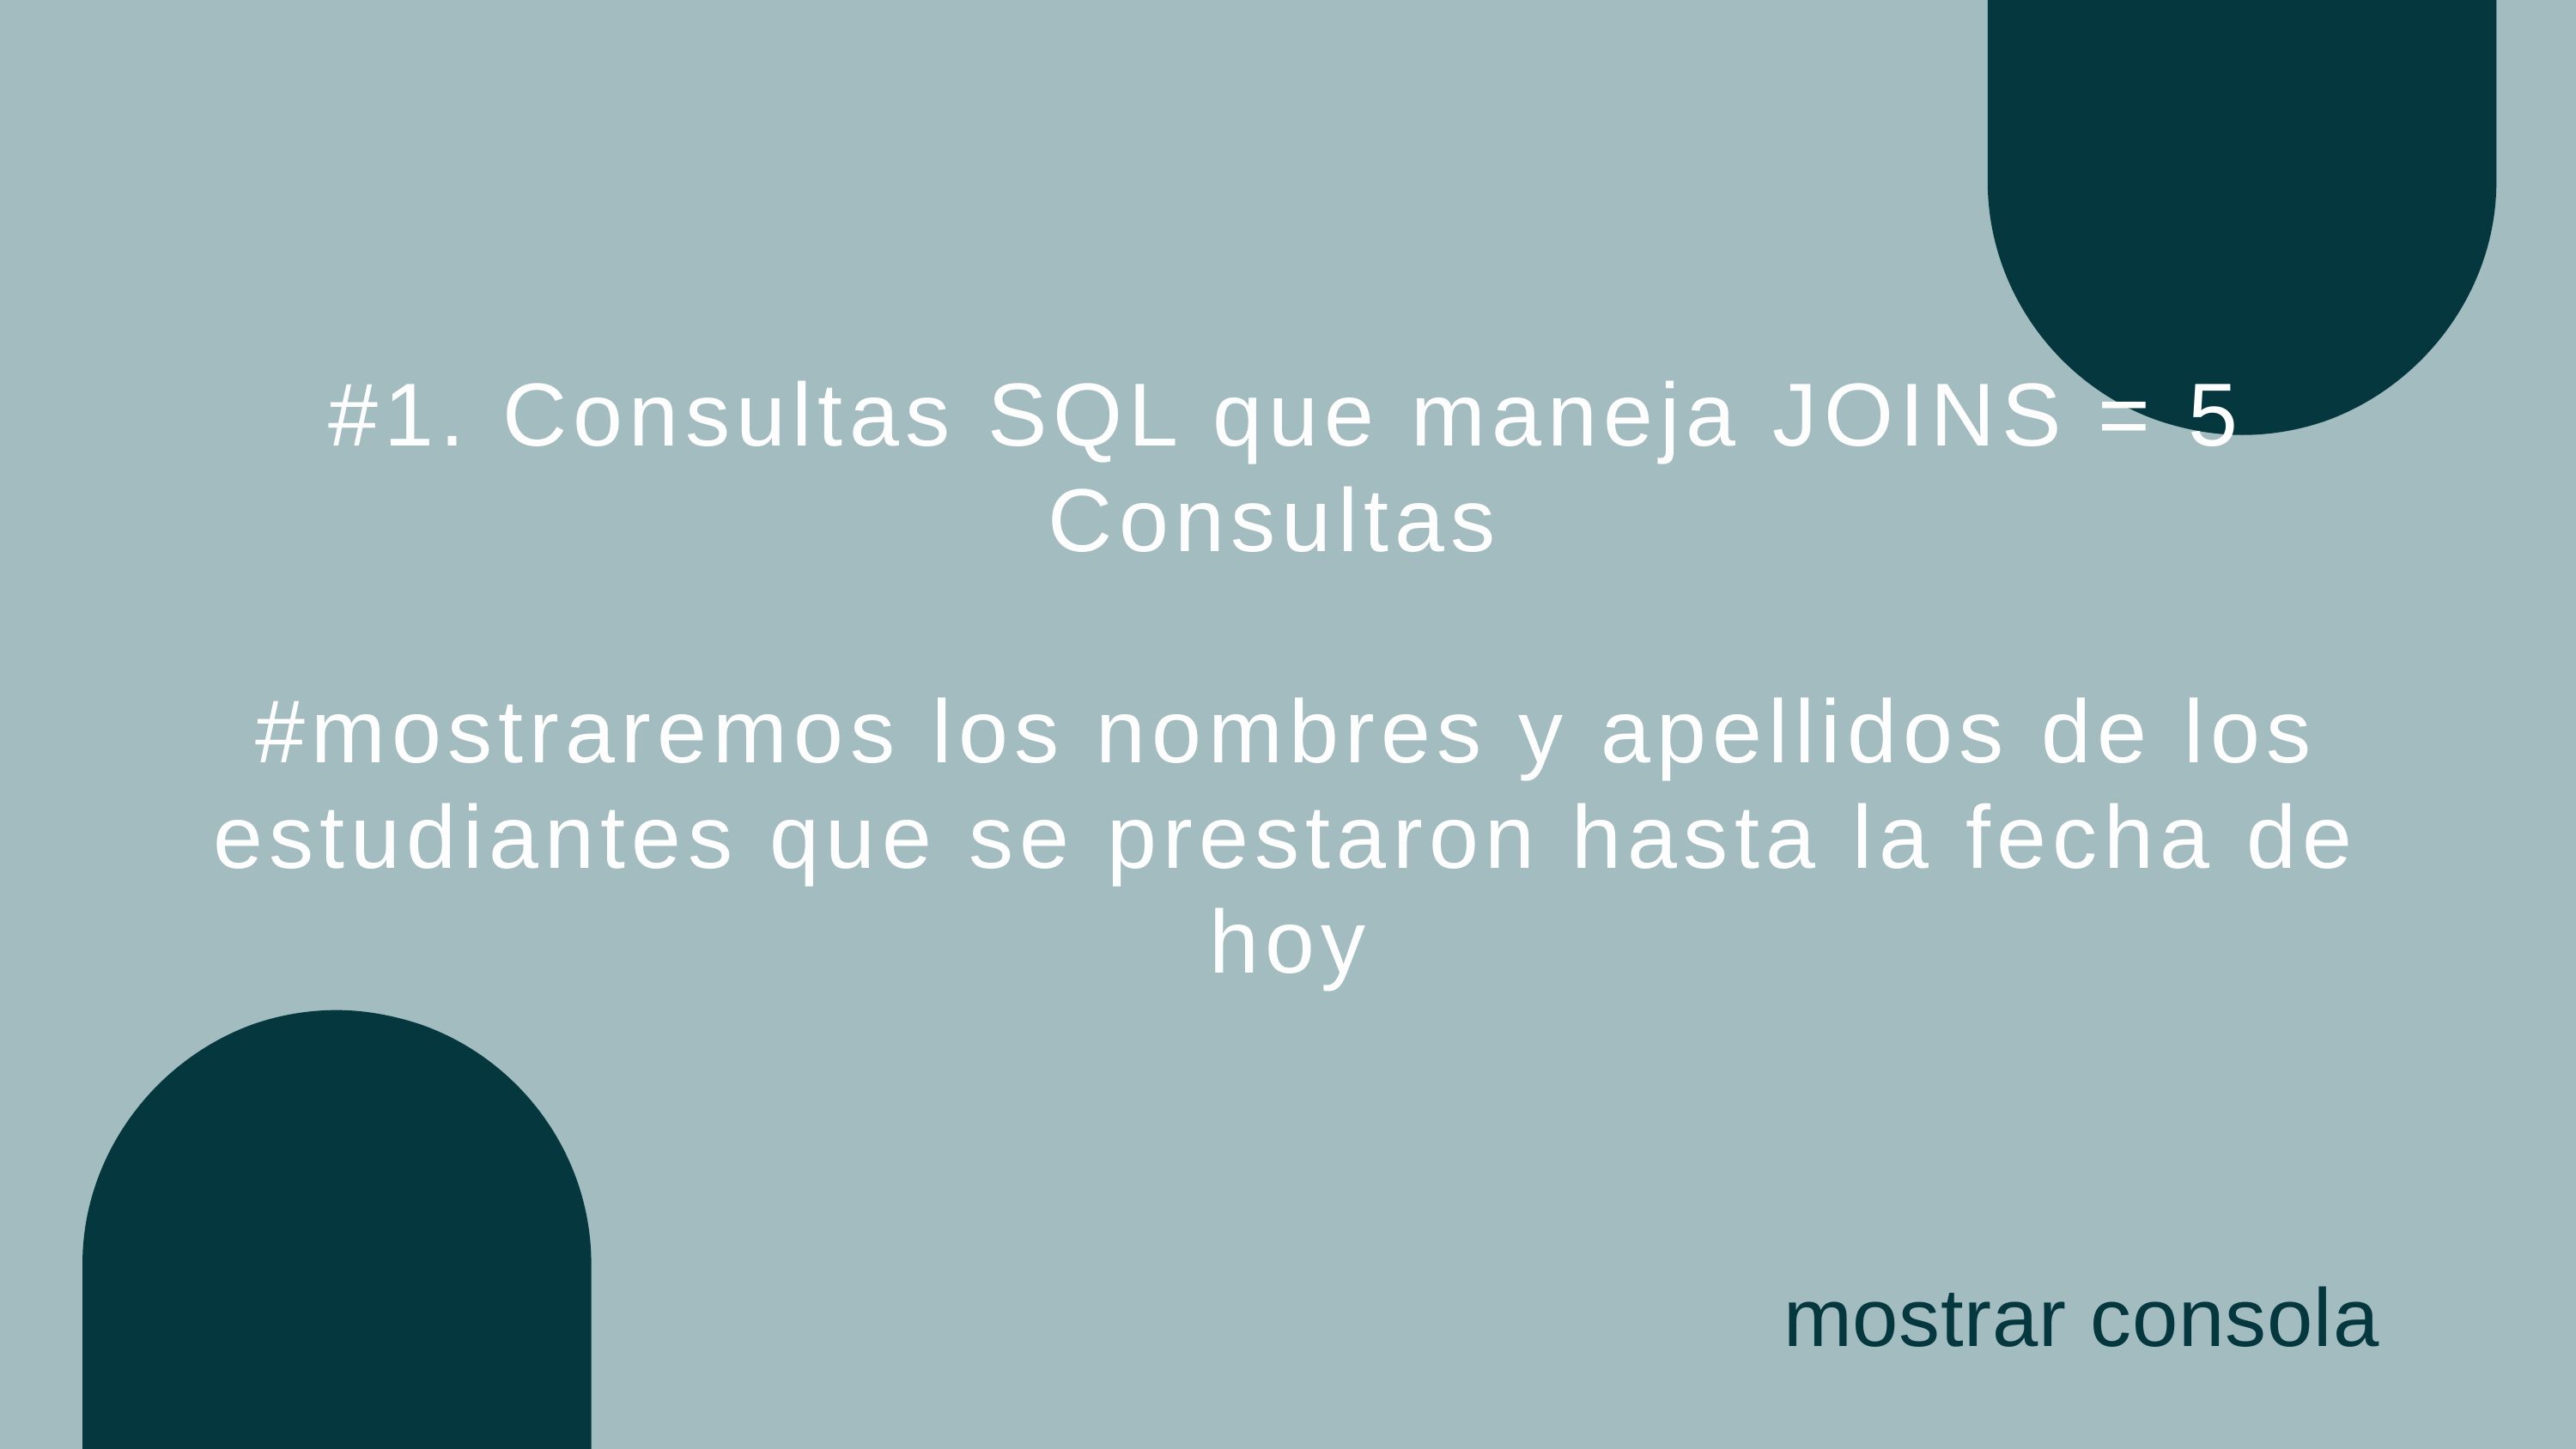

#1. Consultas SQL que maneja JOINS = 5 Consultas

#mostraremos los nombres y apellidos de los estudiantes que se prestaron hasta la fecha de hoy

mostrar consola